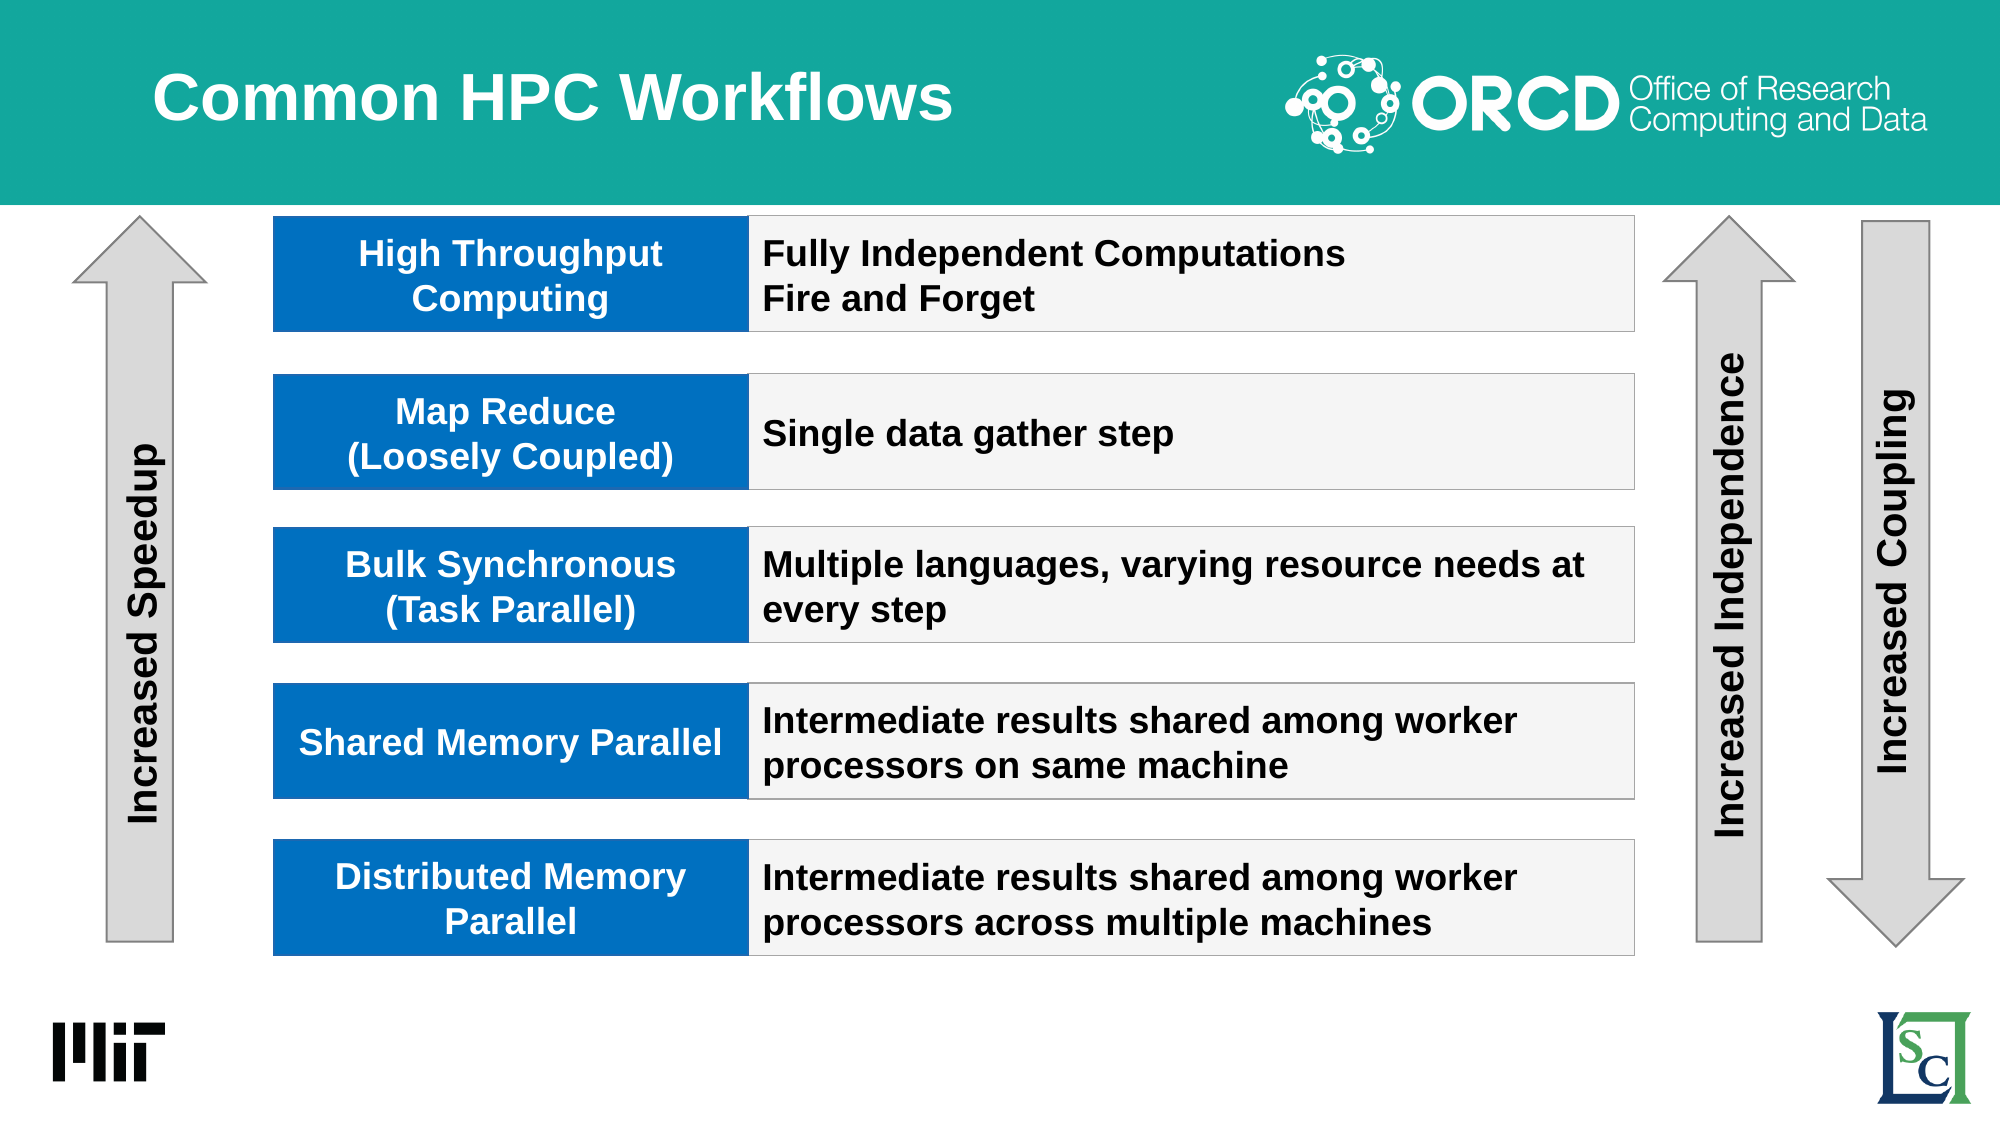

# Common HPC Workflows
Fully Independent Computations
Fire and Forget

Increased Independence
High Throughput Computing

Increased Coupling
Single data gather step
Map Reduce
(Loosely Coupled)
Multiple languages, varying resource needs at every step
Bulk Synchronous
(Task Parallel)
Increased Speedup
Intermediate results shared among worker processors on same machine
Shared Memory Parallel
Intermediate results shared among worker processors across multiple machines
Distributed Memory Parallel